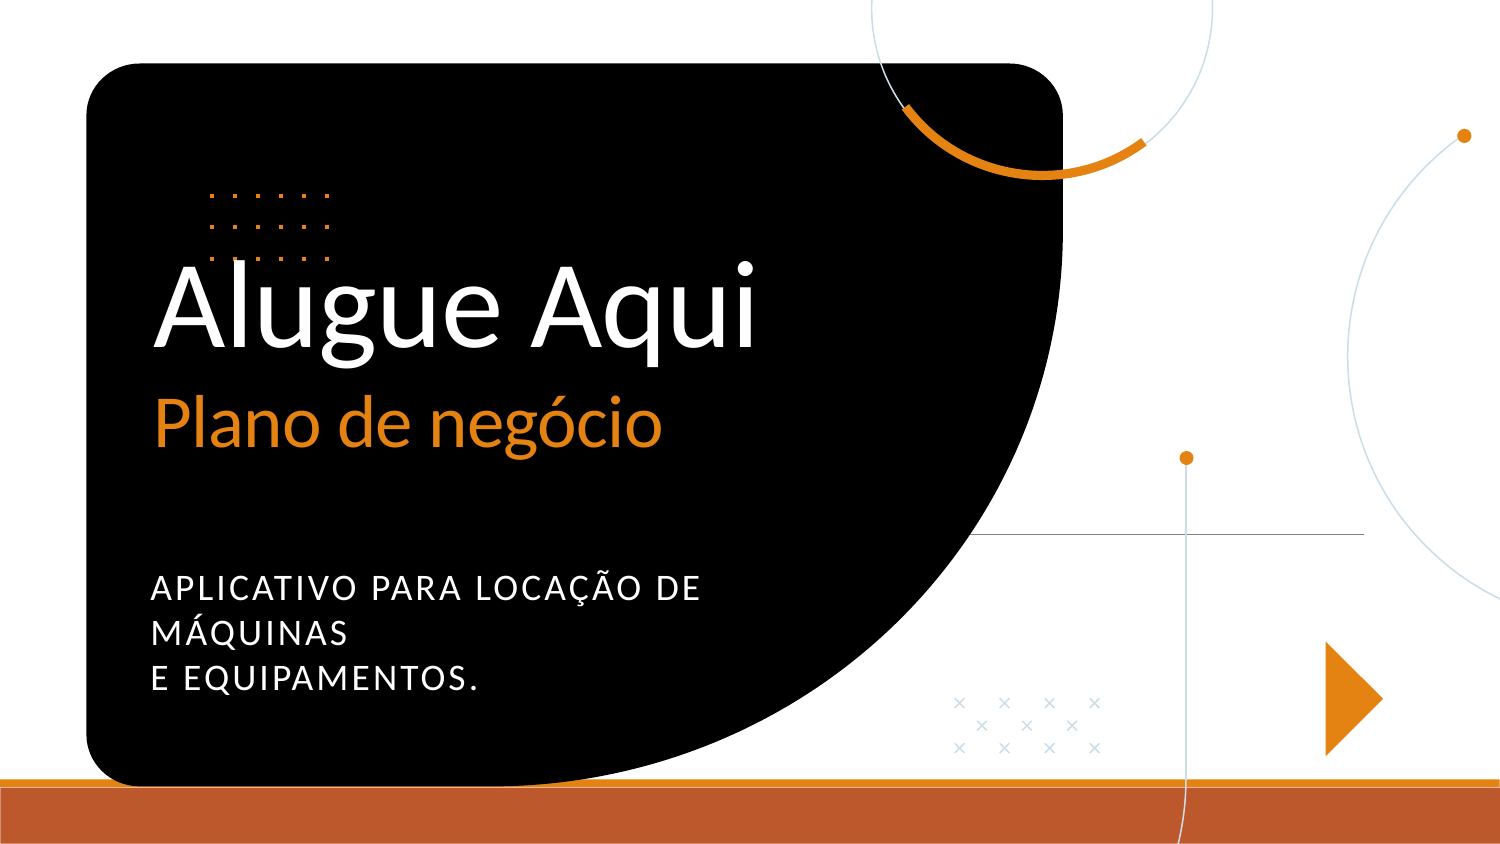

# Alugue Aqui Plano de negócio
Aplicativo para locação de máquinas
E equipamentos.